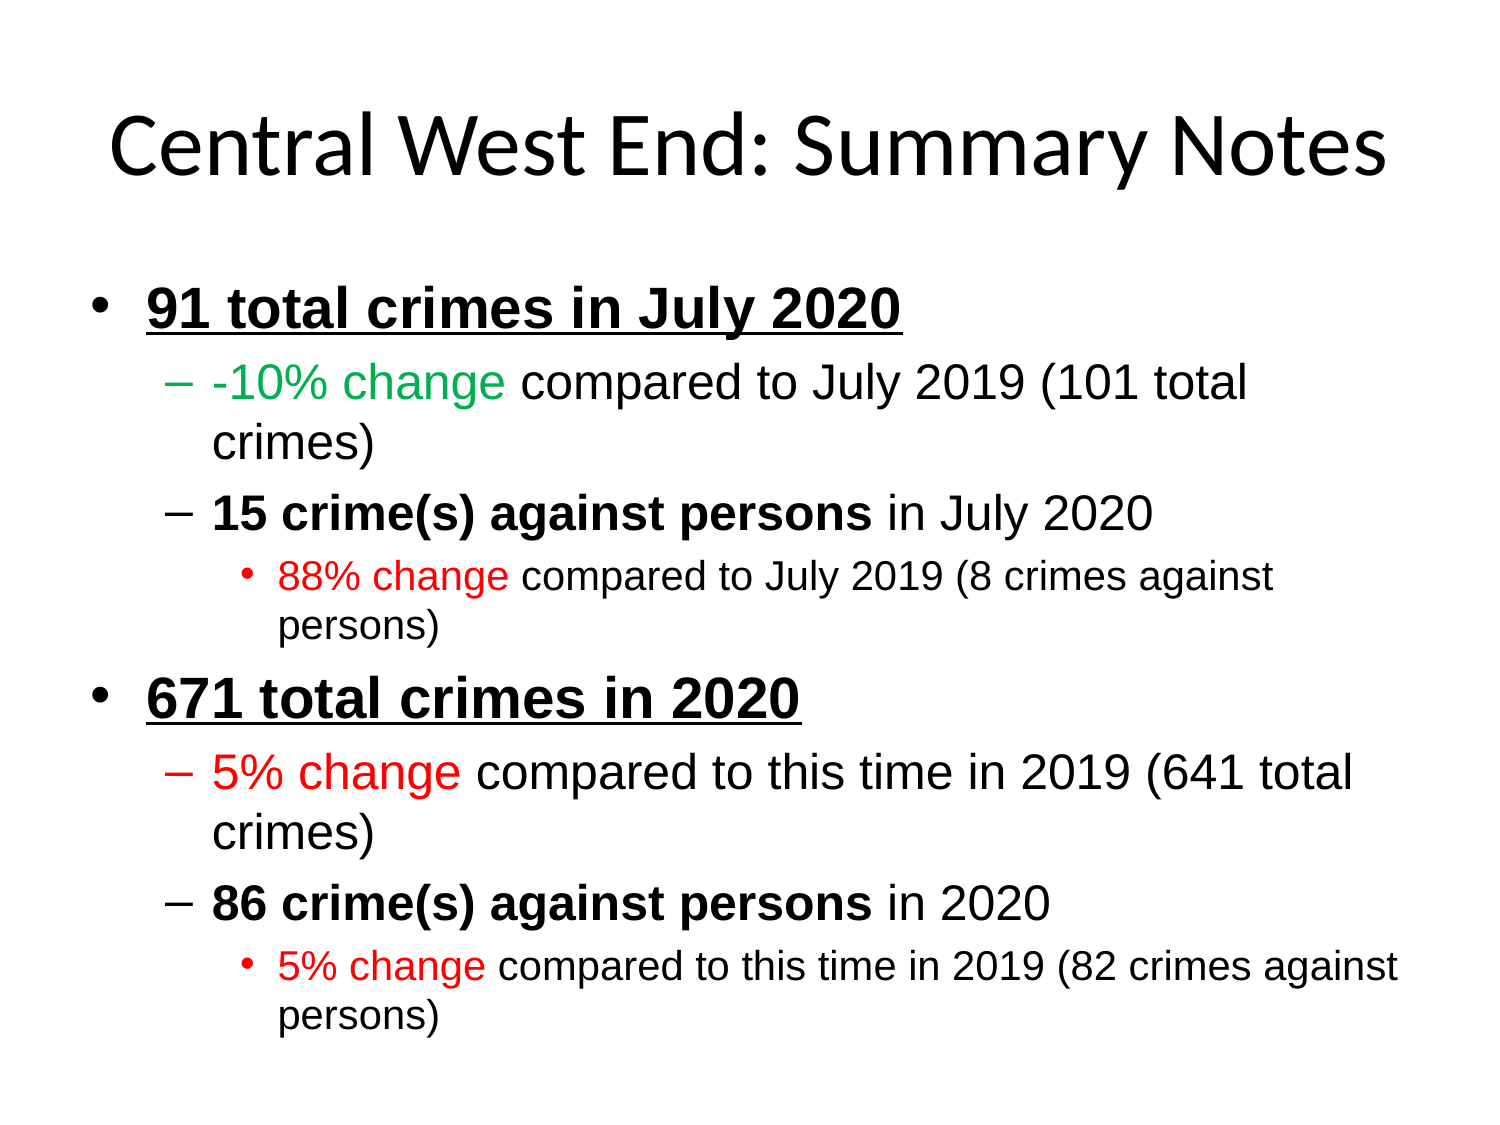

# Central West End: Summary Notes
91 total crimes in July 2020
-10% change compared to July 2019 (101 total crimes)
15 crime(s) against persons in July 2020
88% change compared to July 2019 (8 crimes against persons)
671 total crimes in 2020
5% change compared to this time in 2019 (641 total crimes)
86 crime(s) against persons in 2020
5% change compared to this time in 2019 (82 crimes against persons)